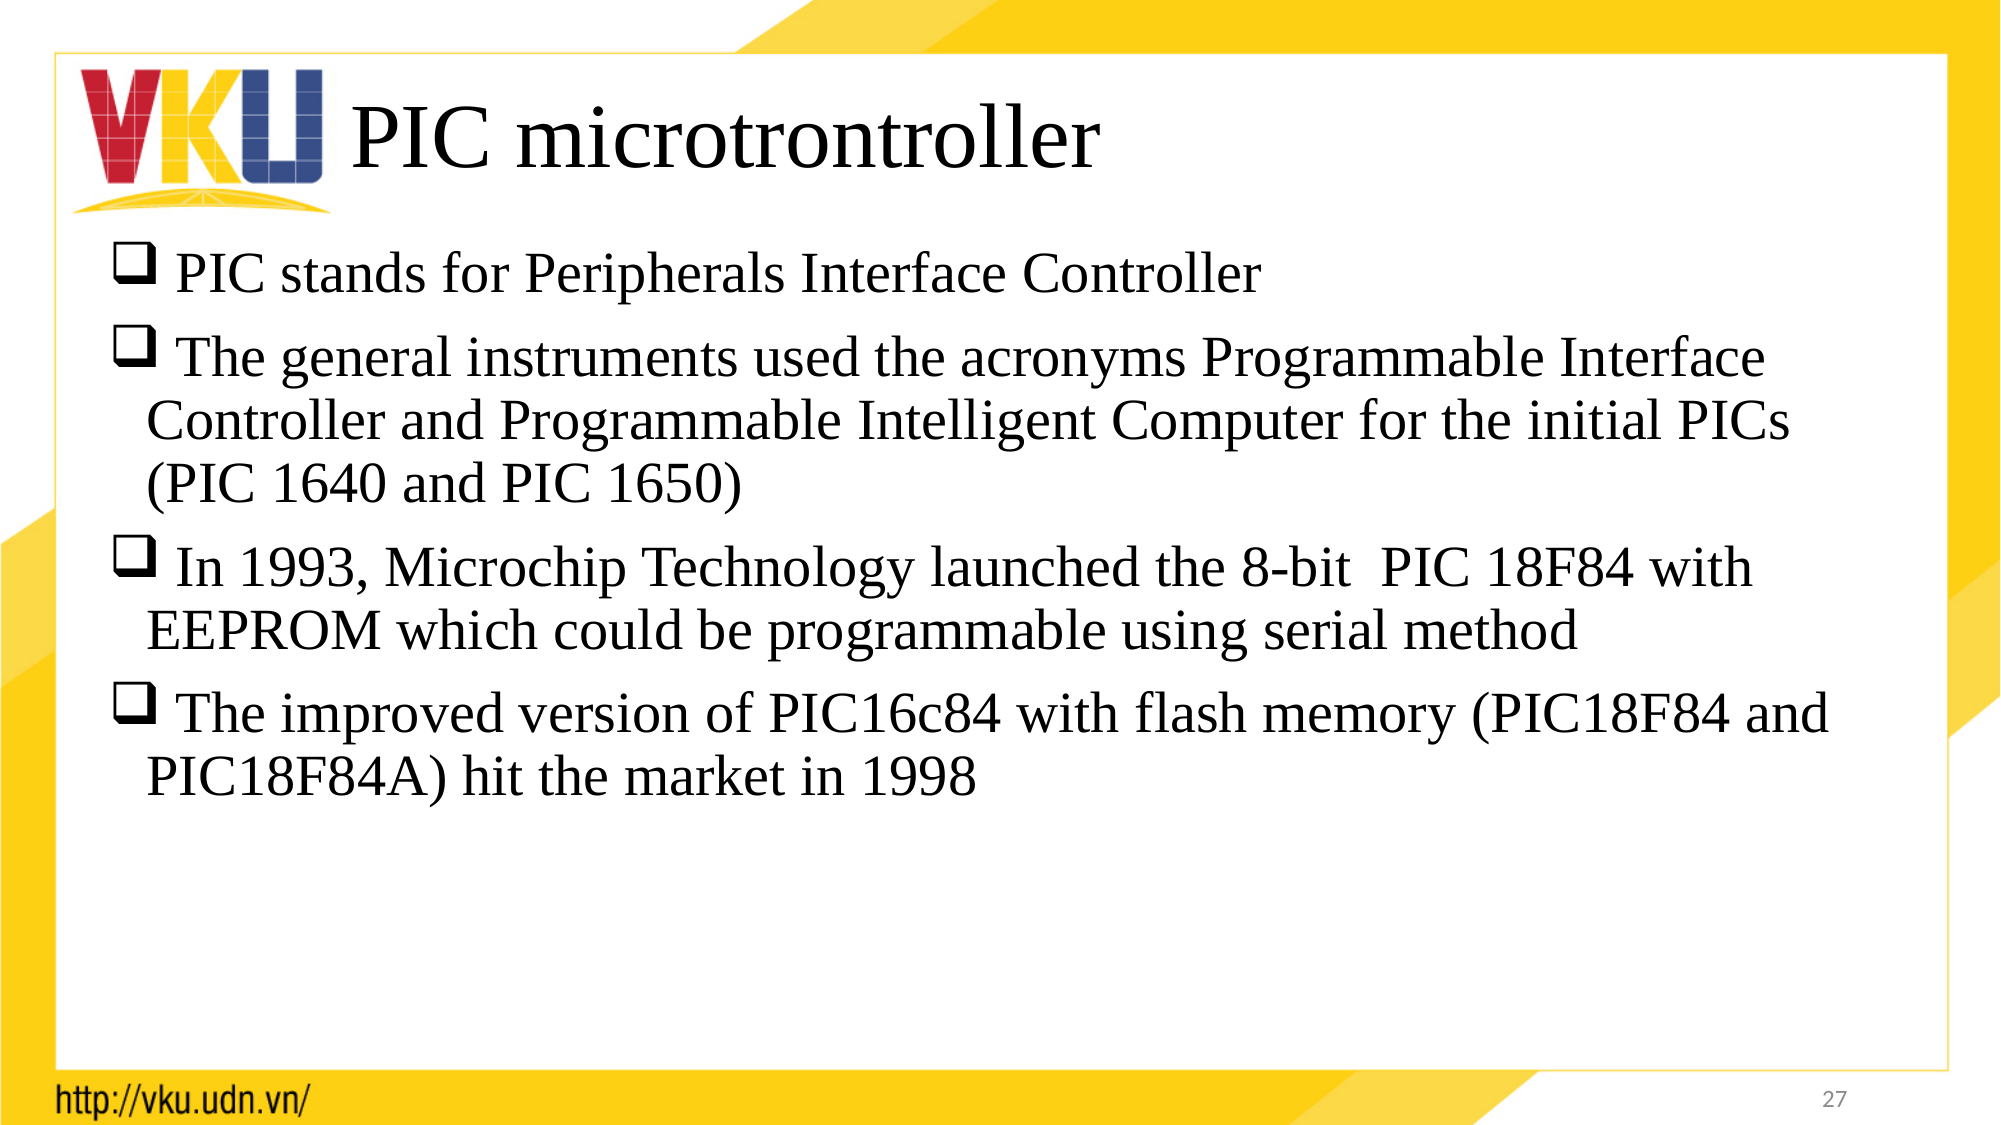

# PIC microtrontroller
 PIC stands for Peripherals Interface Controller
 The general instruments used the acronyms Programmable Interface Controller and Programmable Intelligent Computer for the initial PICs (PIC 1640 and PIC 1650)
 In 1993, Microchip Technology launched the 8-bit  PIC 18F84 with EEPROM which could be programmable using serial method
 The improved version of PIC16c84 with flash memory (PIC18F84 and PIC18F84A) hit the market in 1998
27